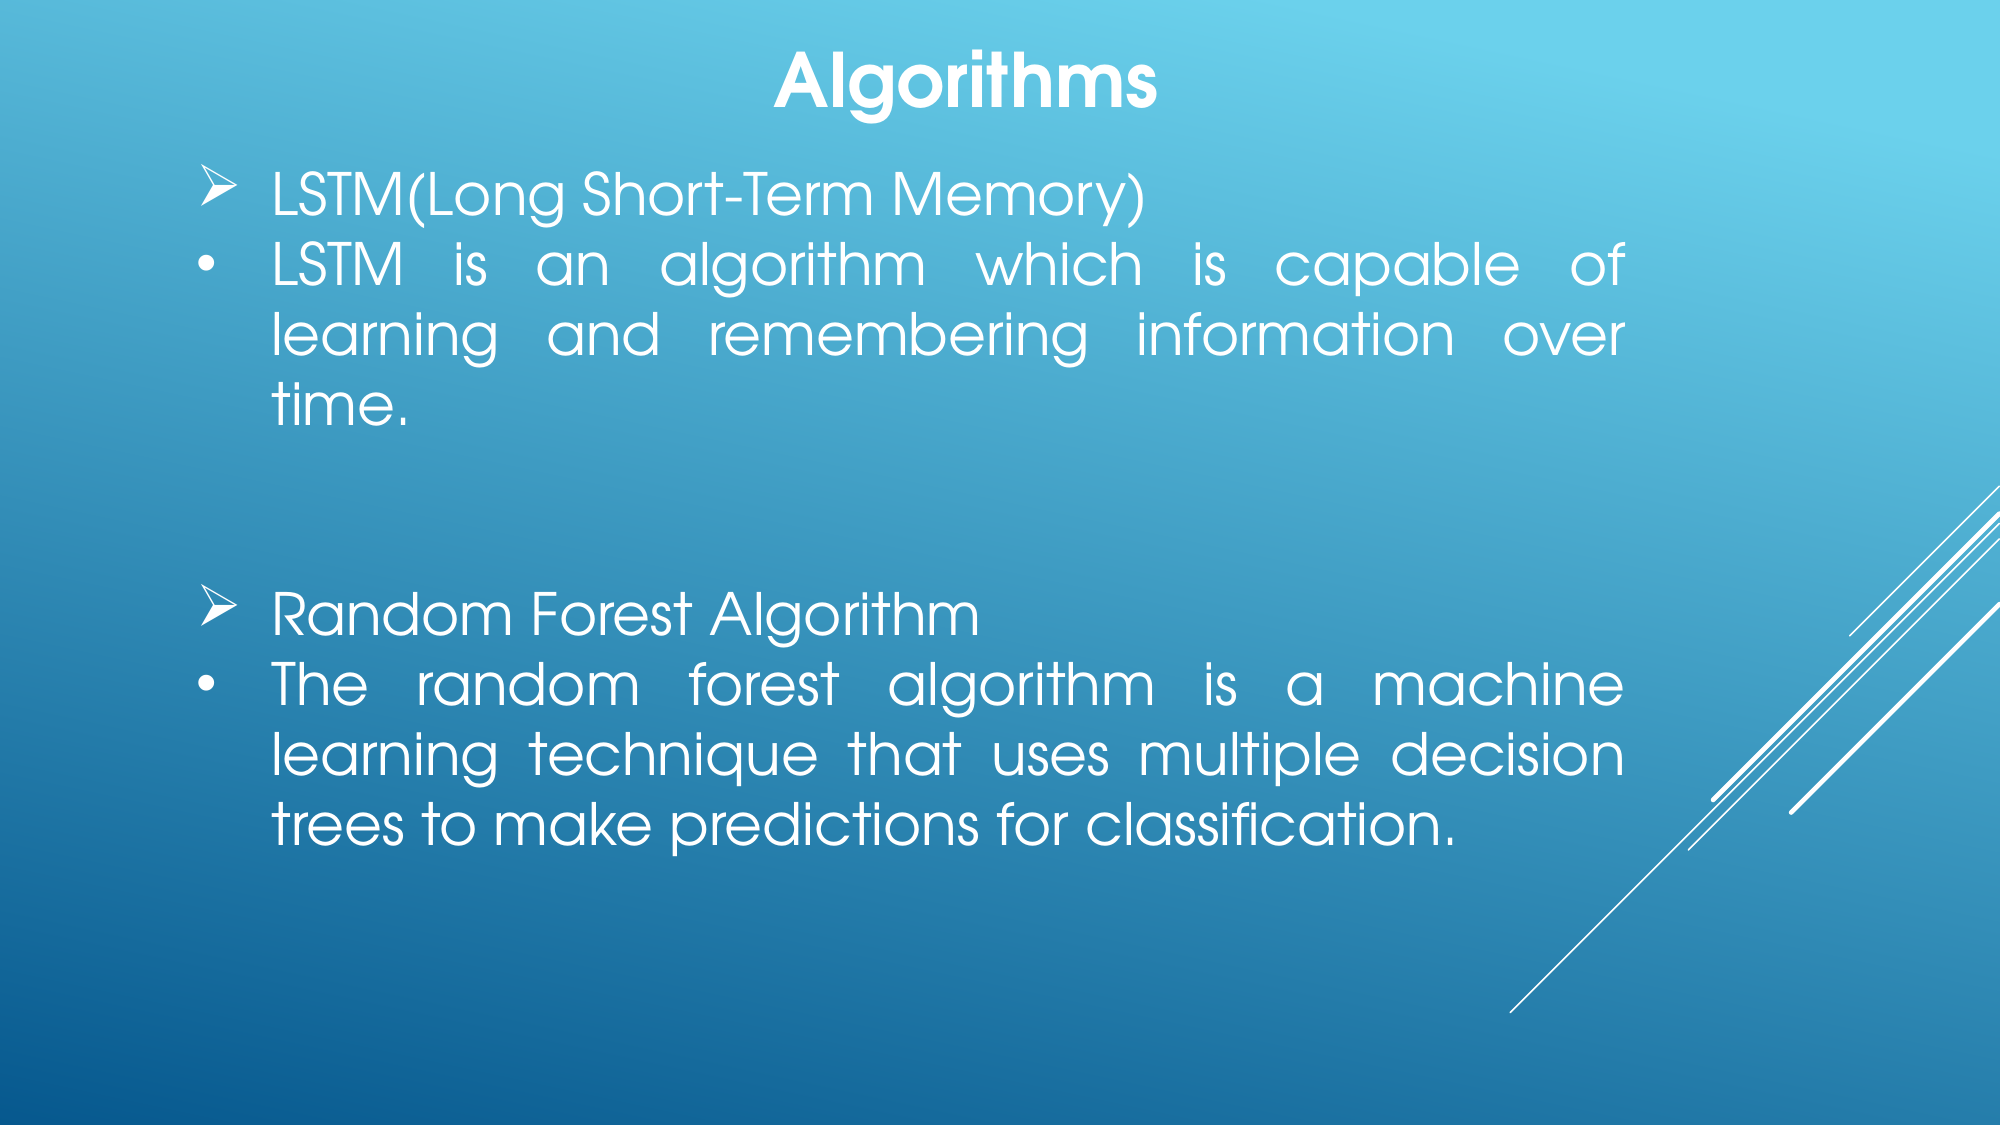

Algorithms

LSTM(Long Short-Term Memory)
LSTM is an algorithm which is capable of learning and remembering information over time.

Random Forest Algorithm
The random forest algorithm is a machine learning technique that uses multiple decision trees to make predictions for classification.